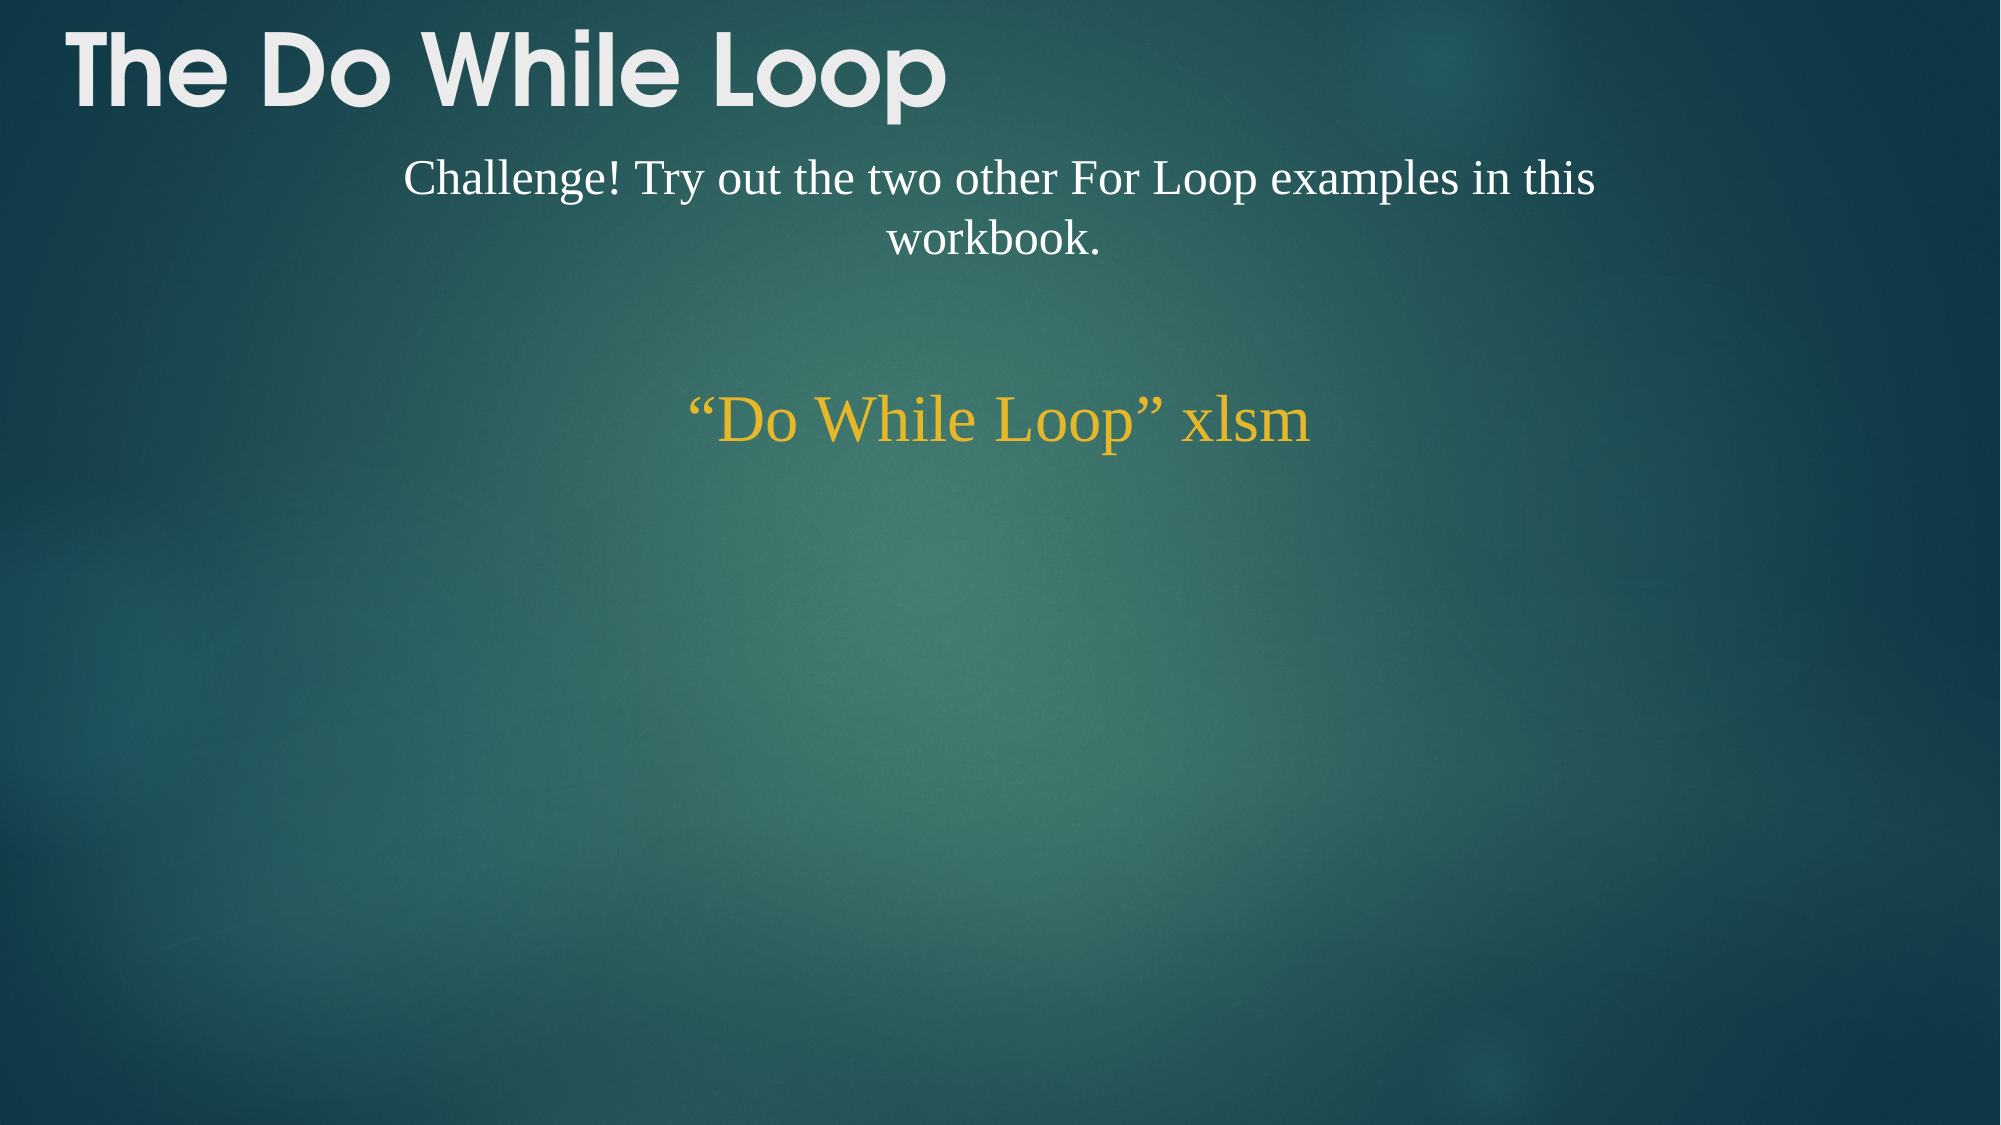

# The Do While Loop
Challenge! Try out the two other For Loop examples in this workbook.
“Do While Loop” xlsm